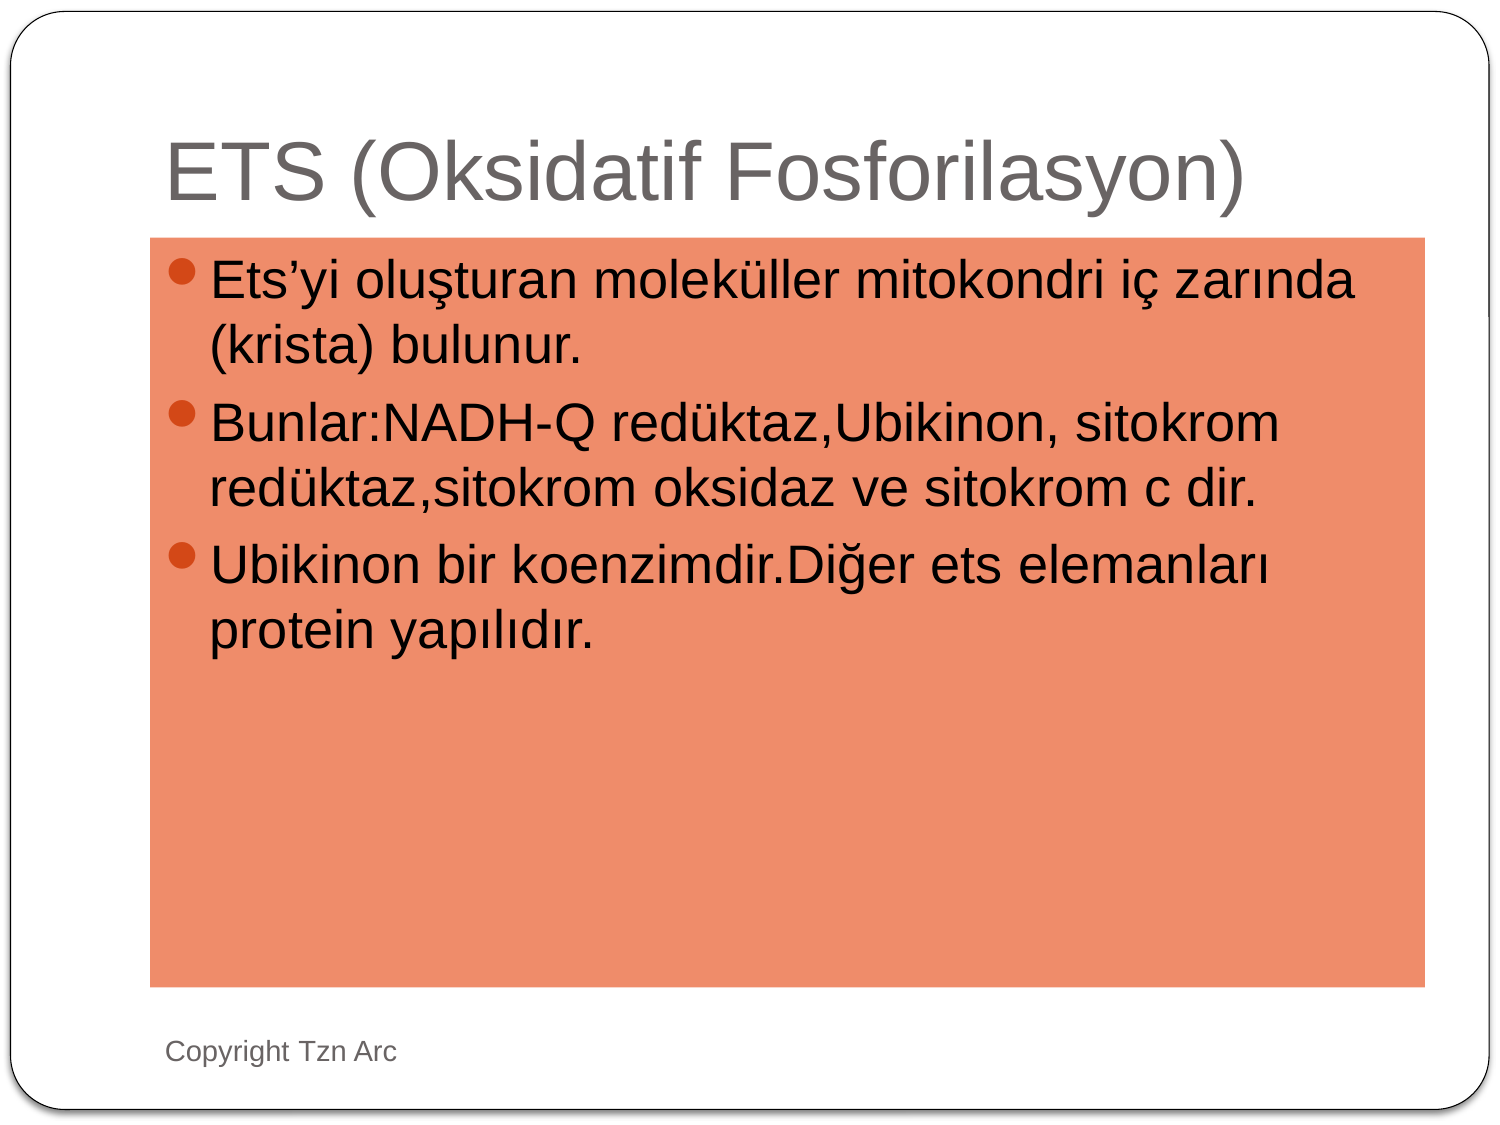

# ETS (Oksidatif Fosforilasyon)
Ets’yi oluşturan moleküller mitokondri iç zarında (krista) bulunur.
Bunlar:NADH-Q redüktaz,Ubikinon, sitokrom redüktaz,sitokrom oksidaz ve sitokrom c dir.
Ubikinon bir koenzimdir.Diğer ets elemanları protein yapılıdır.
Copyright Tzn Arc